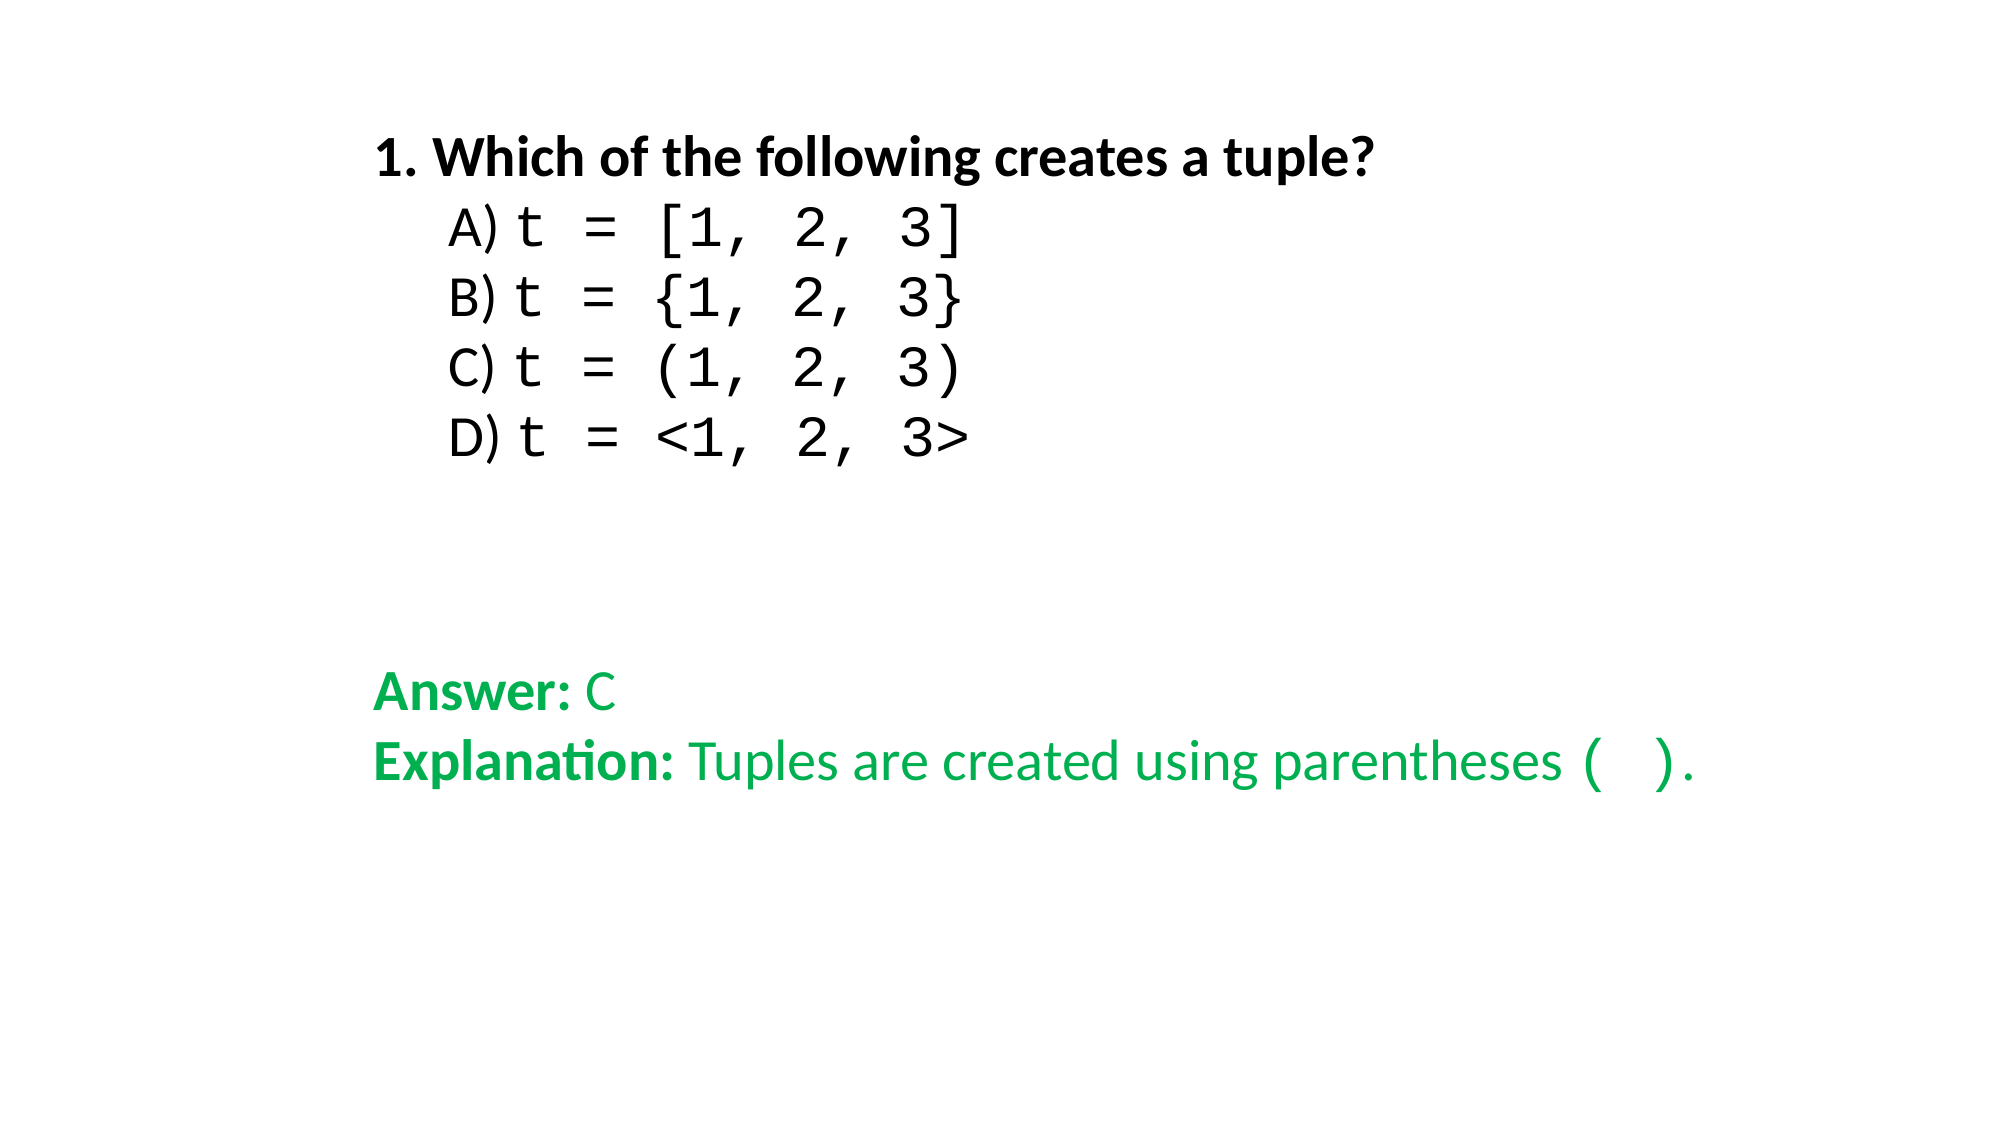

1. Which of the following creates a tuple?
A) t = [1, 2, 3]
B) t = {1, 2, 3}
C) t = (1, 2, 3)
D) t = <1, 2, 3>
Answer: C
Explanation: Tuples are created using parentheses ( ).